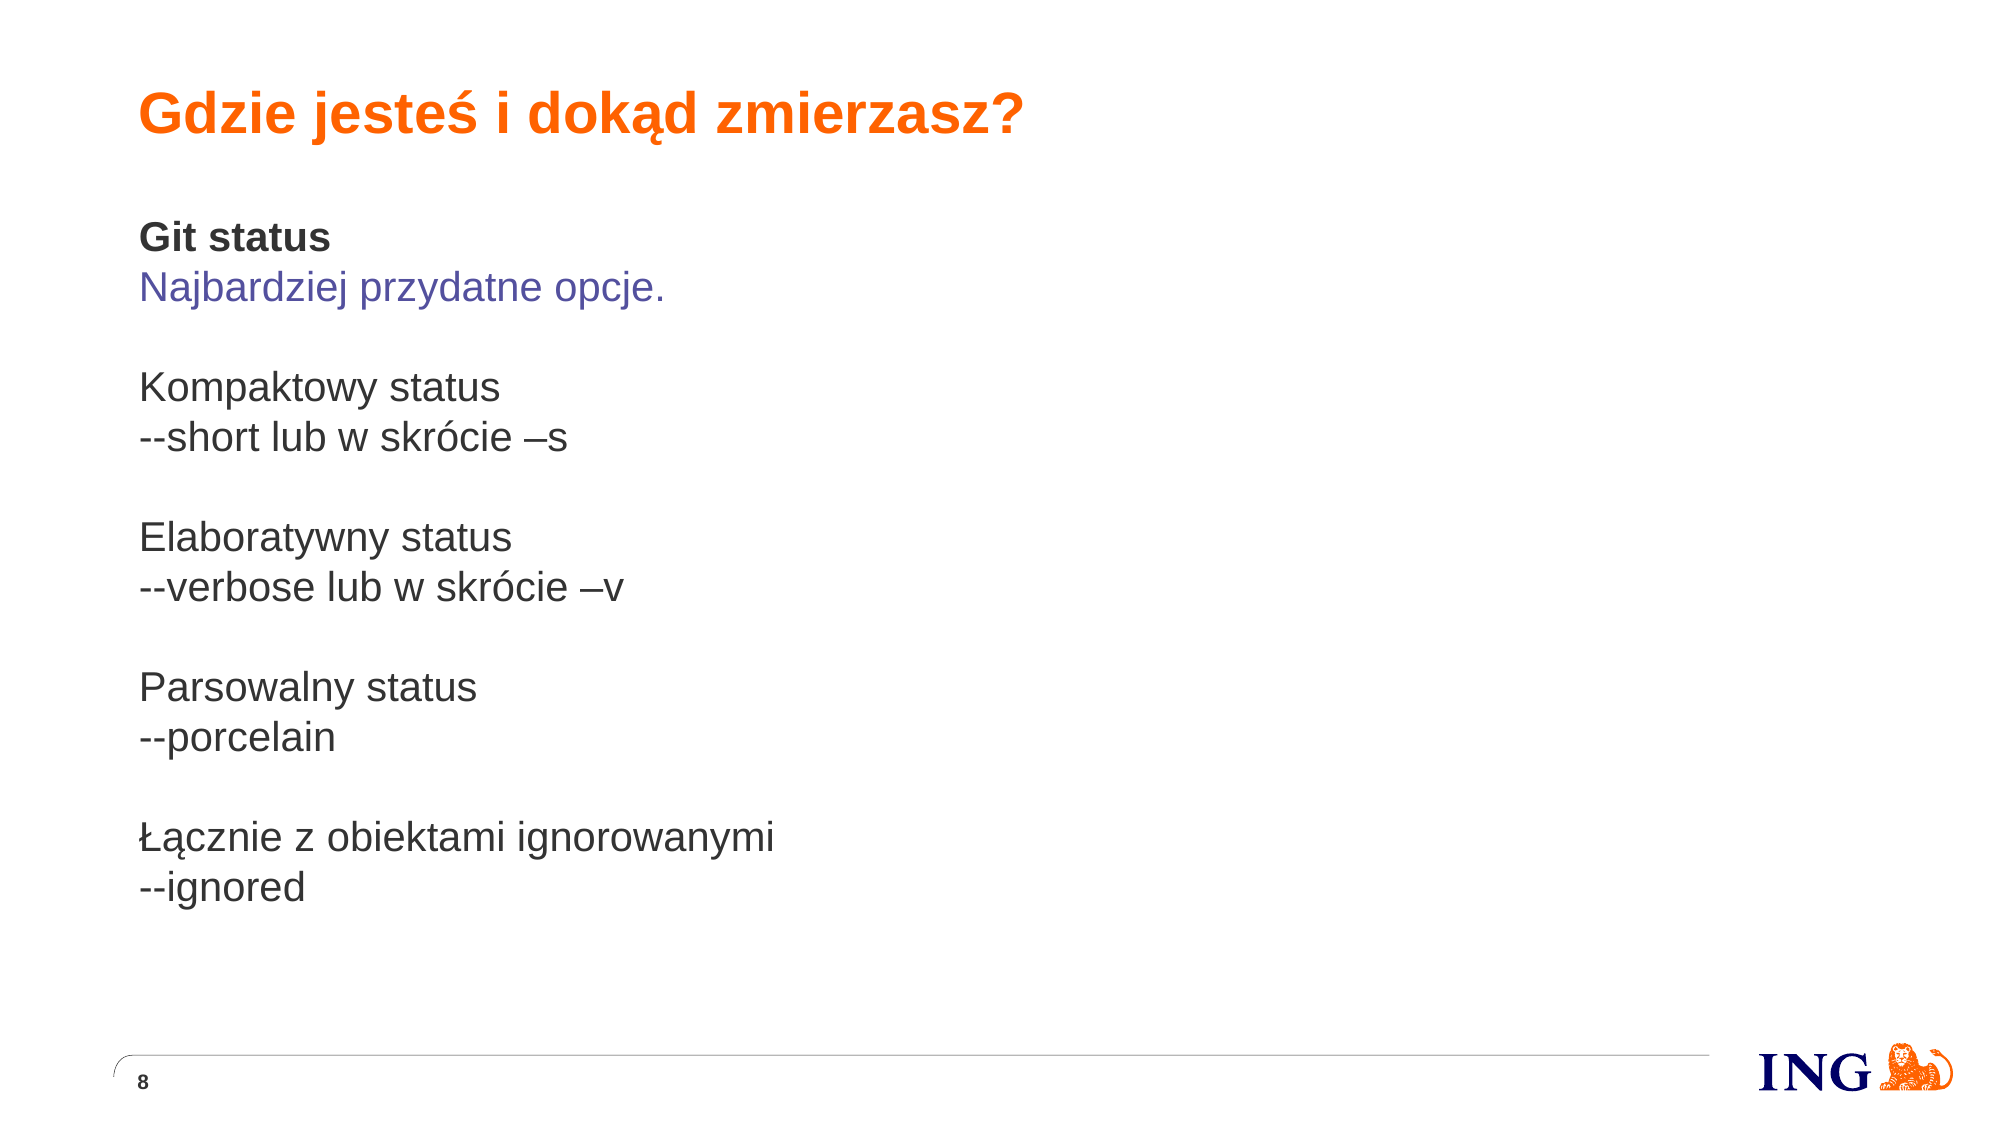

# Gdzie jesteś i dokąd zmierzasz?
Git status
Najbardziej przydatne opcje.

Kompaktowy status
--short lub w skrócie –s

Elaboratywny status
--verbose lub w skrócie –v

Parsowalny status
--porcelain

Łącznie z obiektami ignorowanymi
--ignored

8